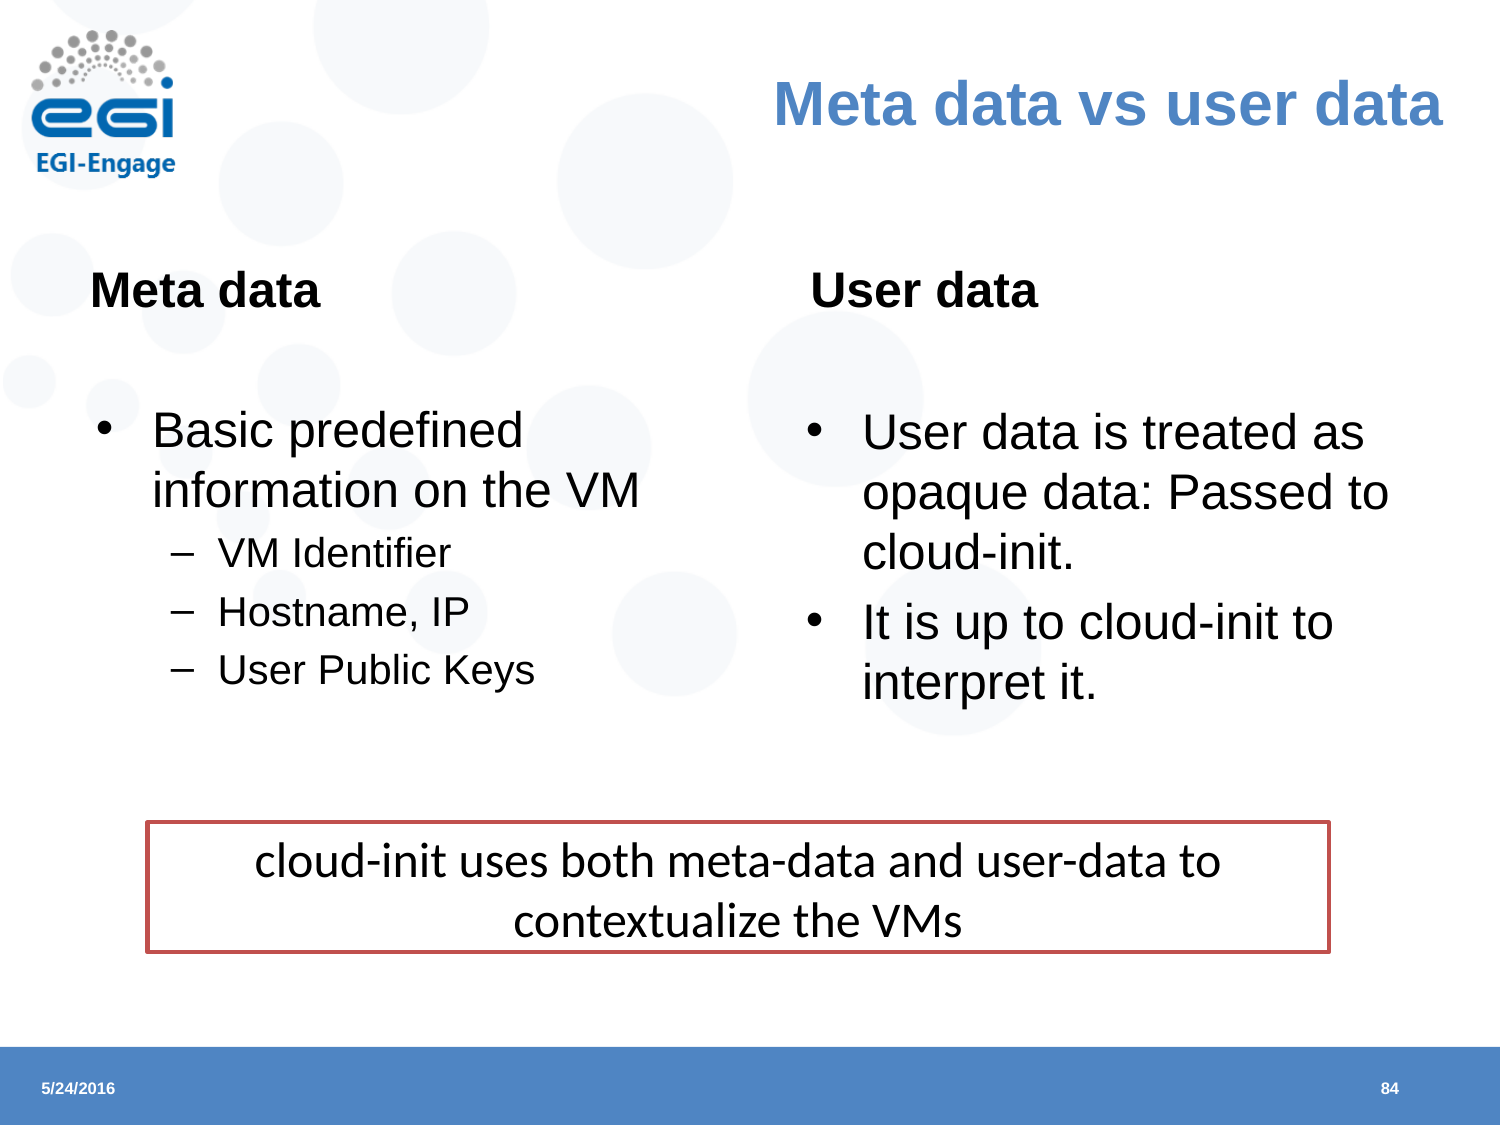

# Meta data vs user data
Meta data
User data
Basic predefined information on the VM
VM Identifier
Hostname, IP
User Public Keys

User data is treated as opaque data: Passed to cloud-init.
It is up to cloud-init to interpret it.

cloud-init uses both meta-data and user-data to contextualize the VMs